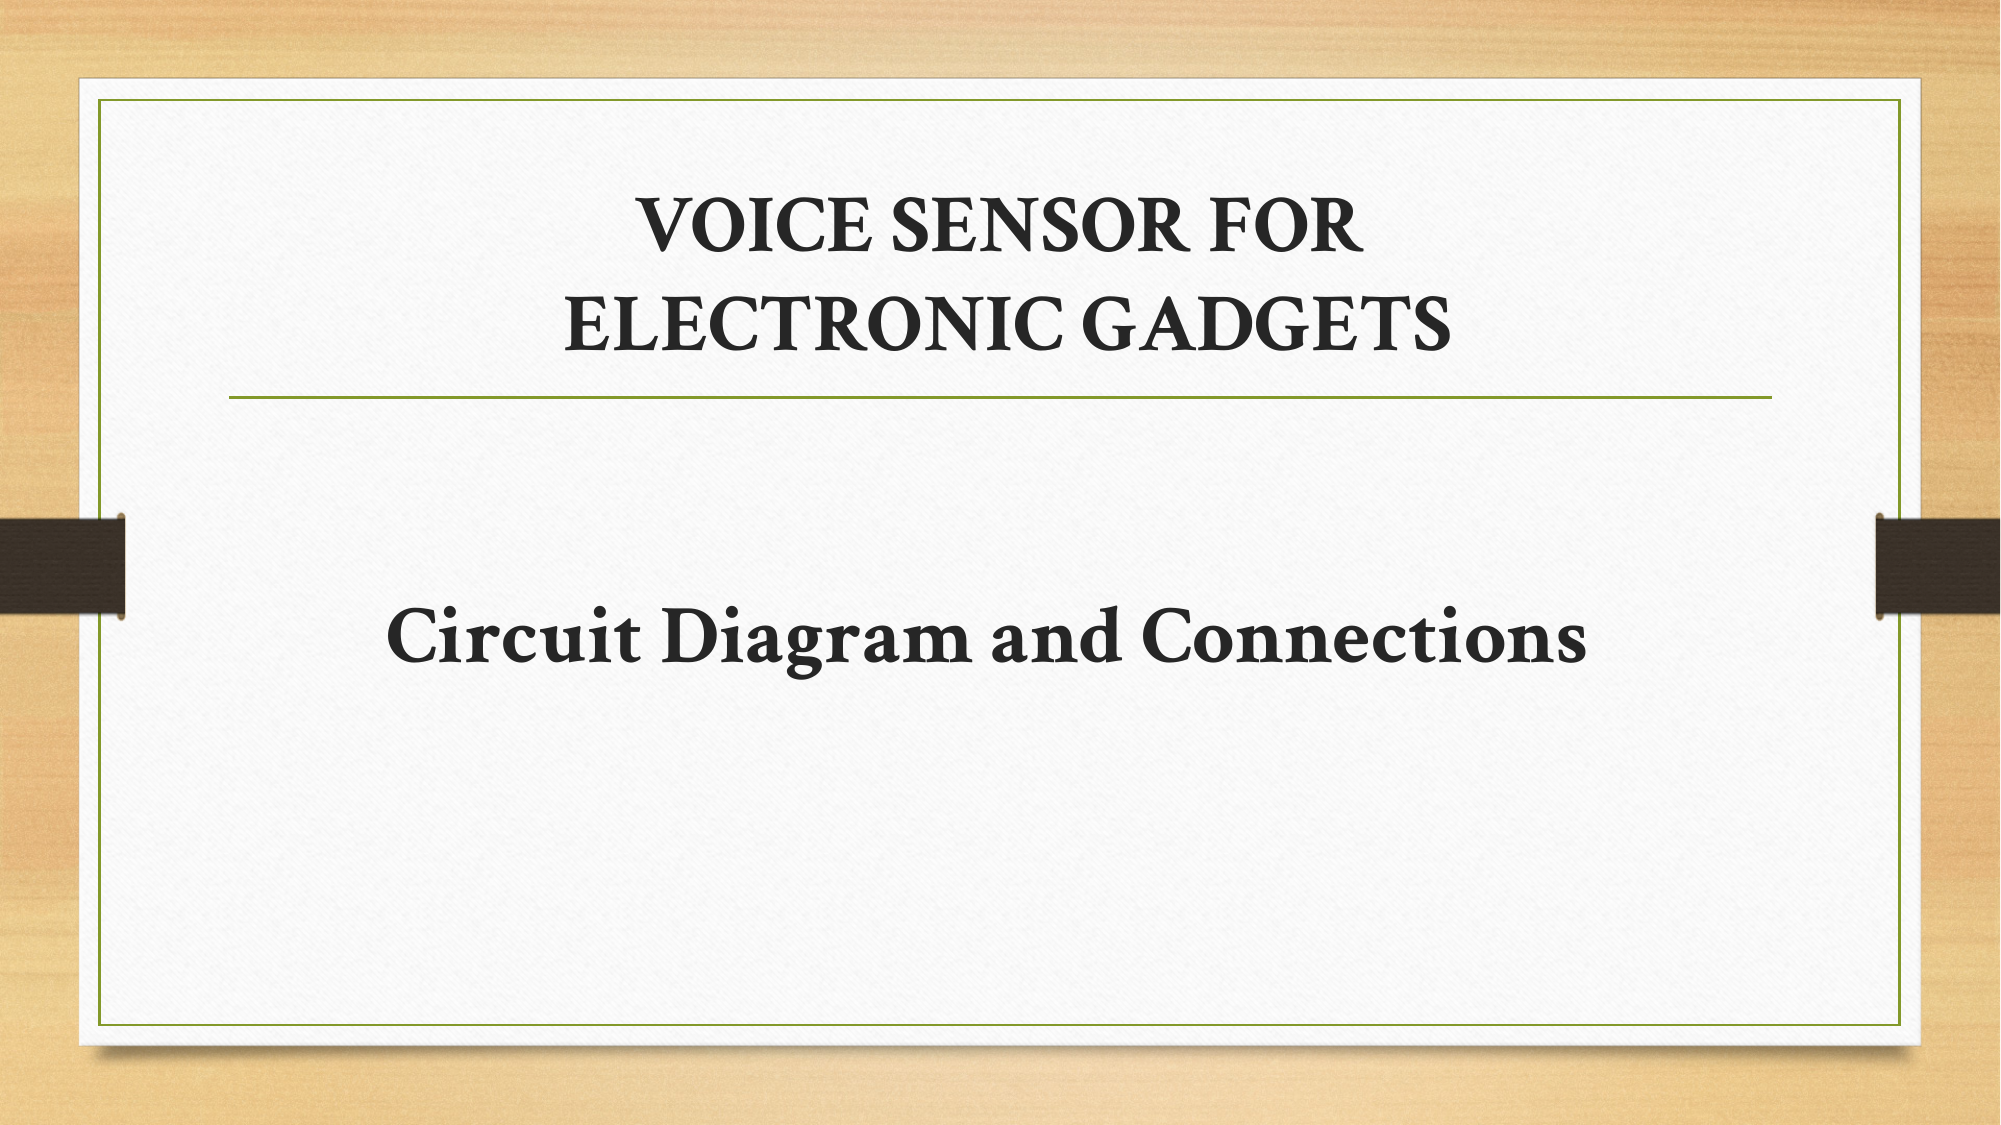

# VOICE SENSOR FOR ELECTRONIC GADGETS
Circuit Diagram and Connections